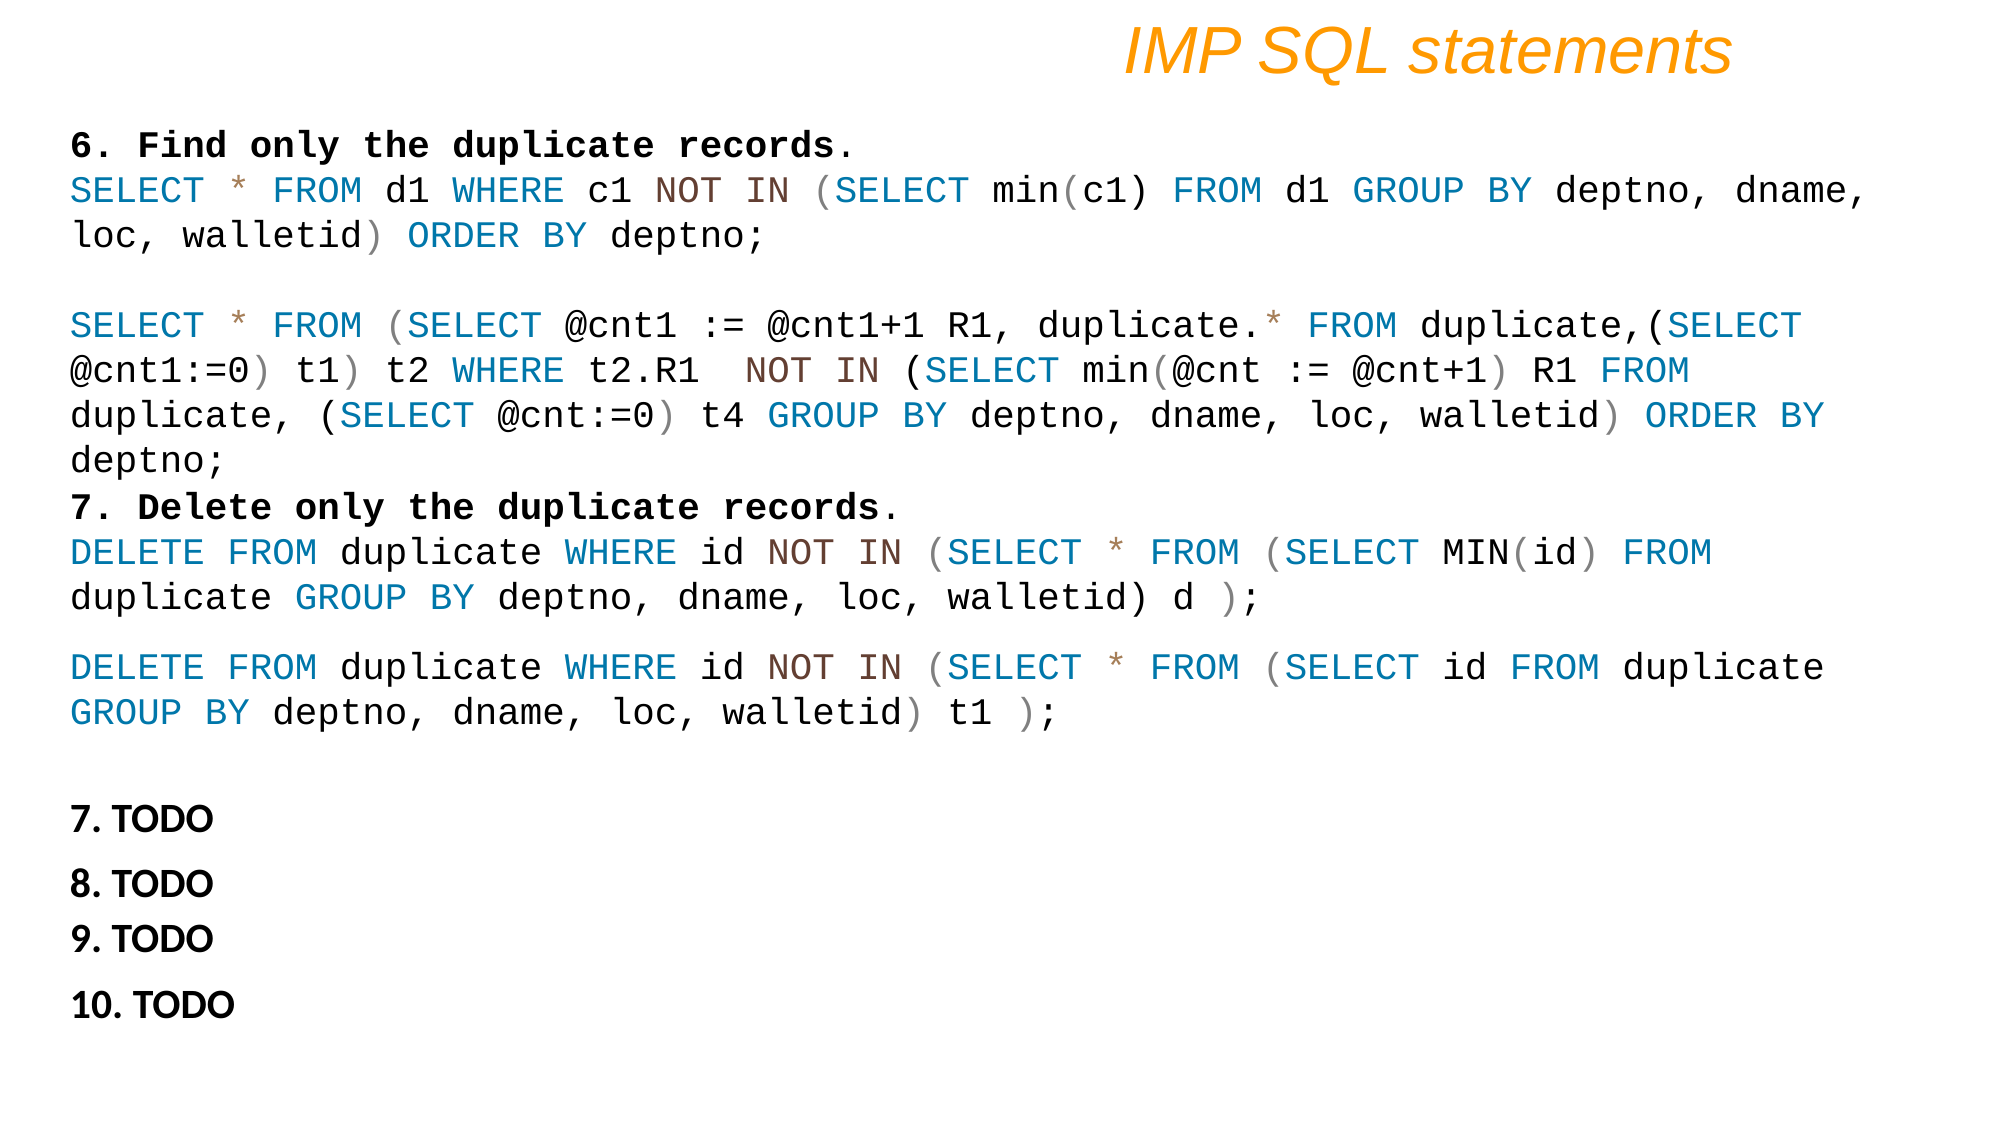

IMP SQL statements
6. Find only the duplicate records.
SELECT * FROM d1 WHERE c1 NOT IN (SELECT min(c1) FROM d1 GROUP BY deptno, dname, loc, walletid) ORDER BY deptno;

SELECT * FROM (SELECT @cnt1 := @cnt1+1 R1, duplicate.* FROM duplicate,(SELECT @cnt1:=0) t1) t2 WHERE t2.R1  NOT IN (SELECT min(@cnt := @cnt+1) R1 FROM duplicate, (SELECT @cnt:=0) t4 GROUP BY deptno, dname, loc, walletid) ORDER BY deptno;
7. Delete only the duplicate records.
DELETE FROM duplicate WHERE id NOT IN (SELECT * FROM (SELECT MIN(id) FROM duplicate GROUP BY deptno, dname, loc, walletid) d );

DELETE FROM duplicate WHERE id NOT IN (SELECT * FROM (SELECT id FROM duplicate GROUP BY deptno, dname, loc, walletid) t1 );
7. TODO
8. TODO
9. TODO
10. TODO